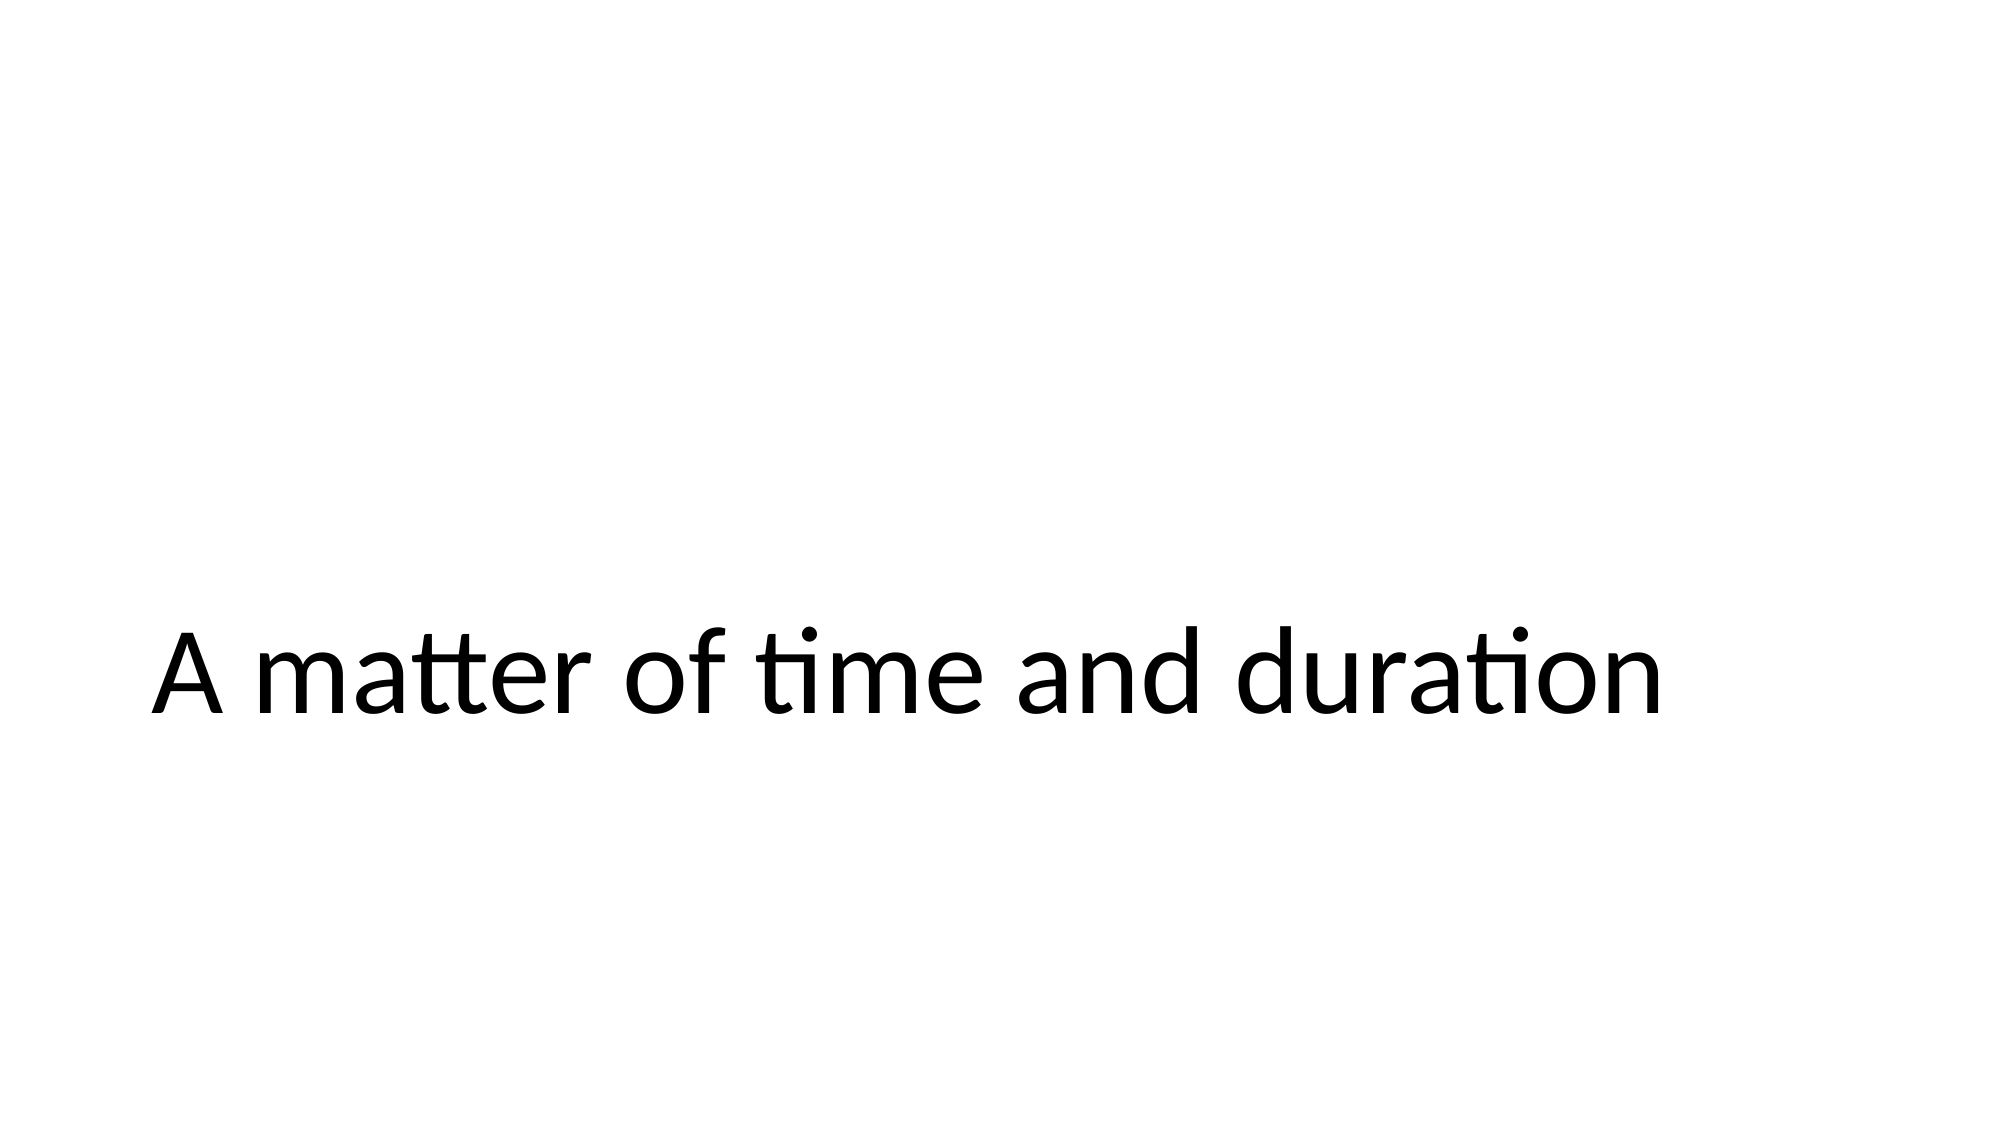

# A matter of time and duration